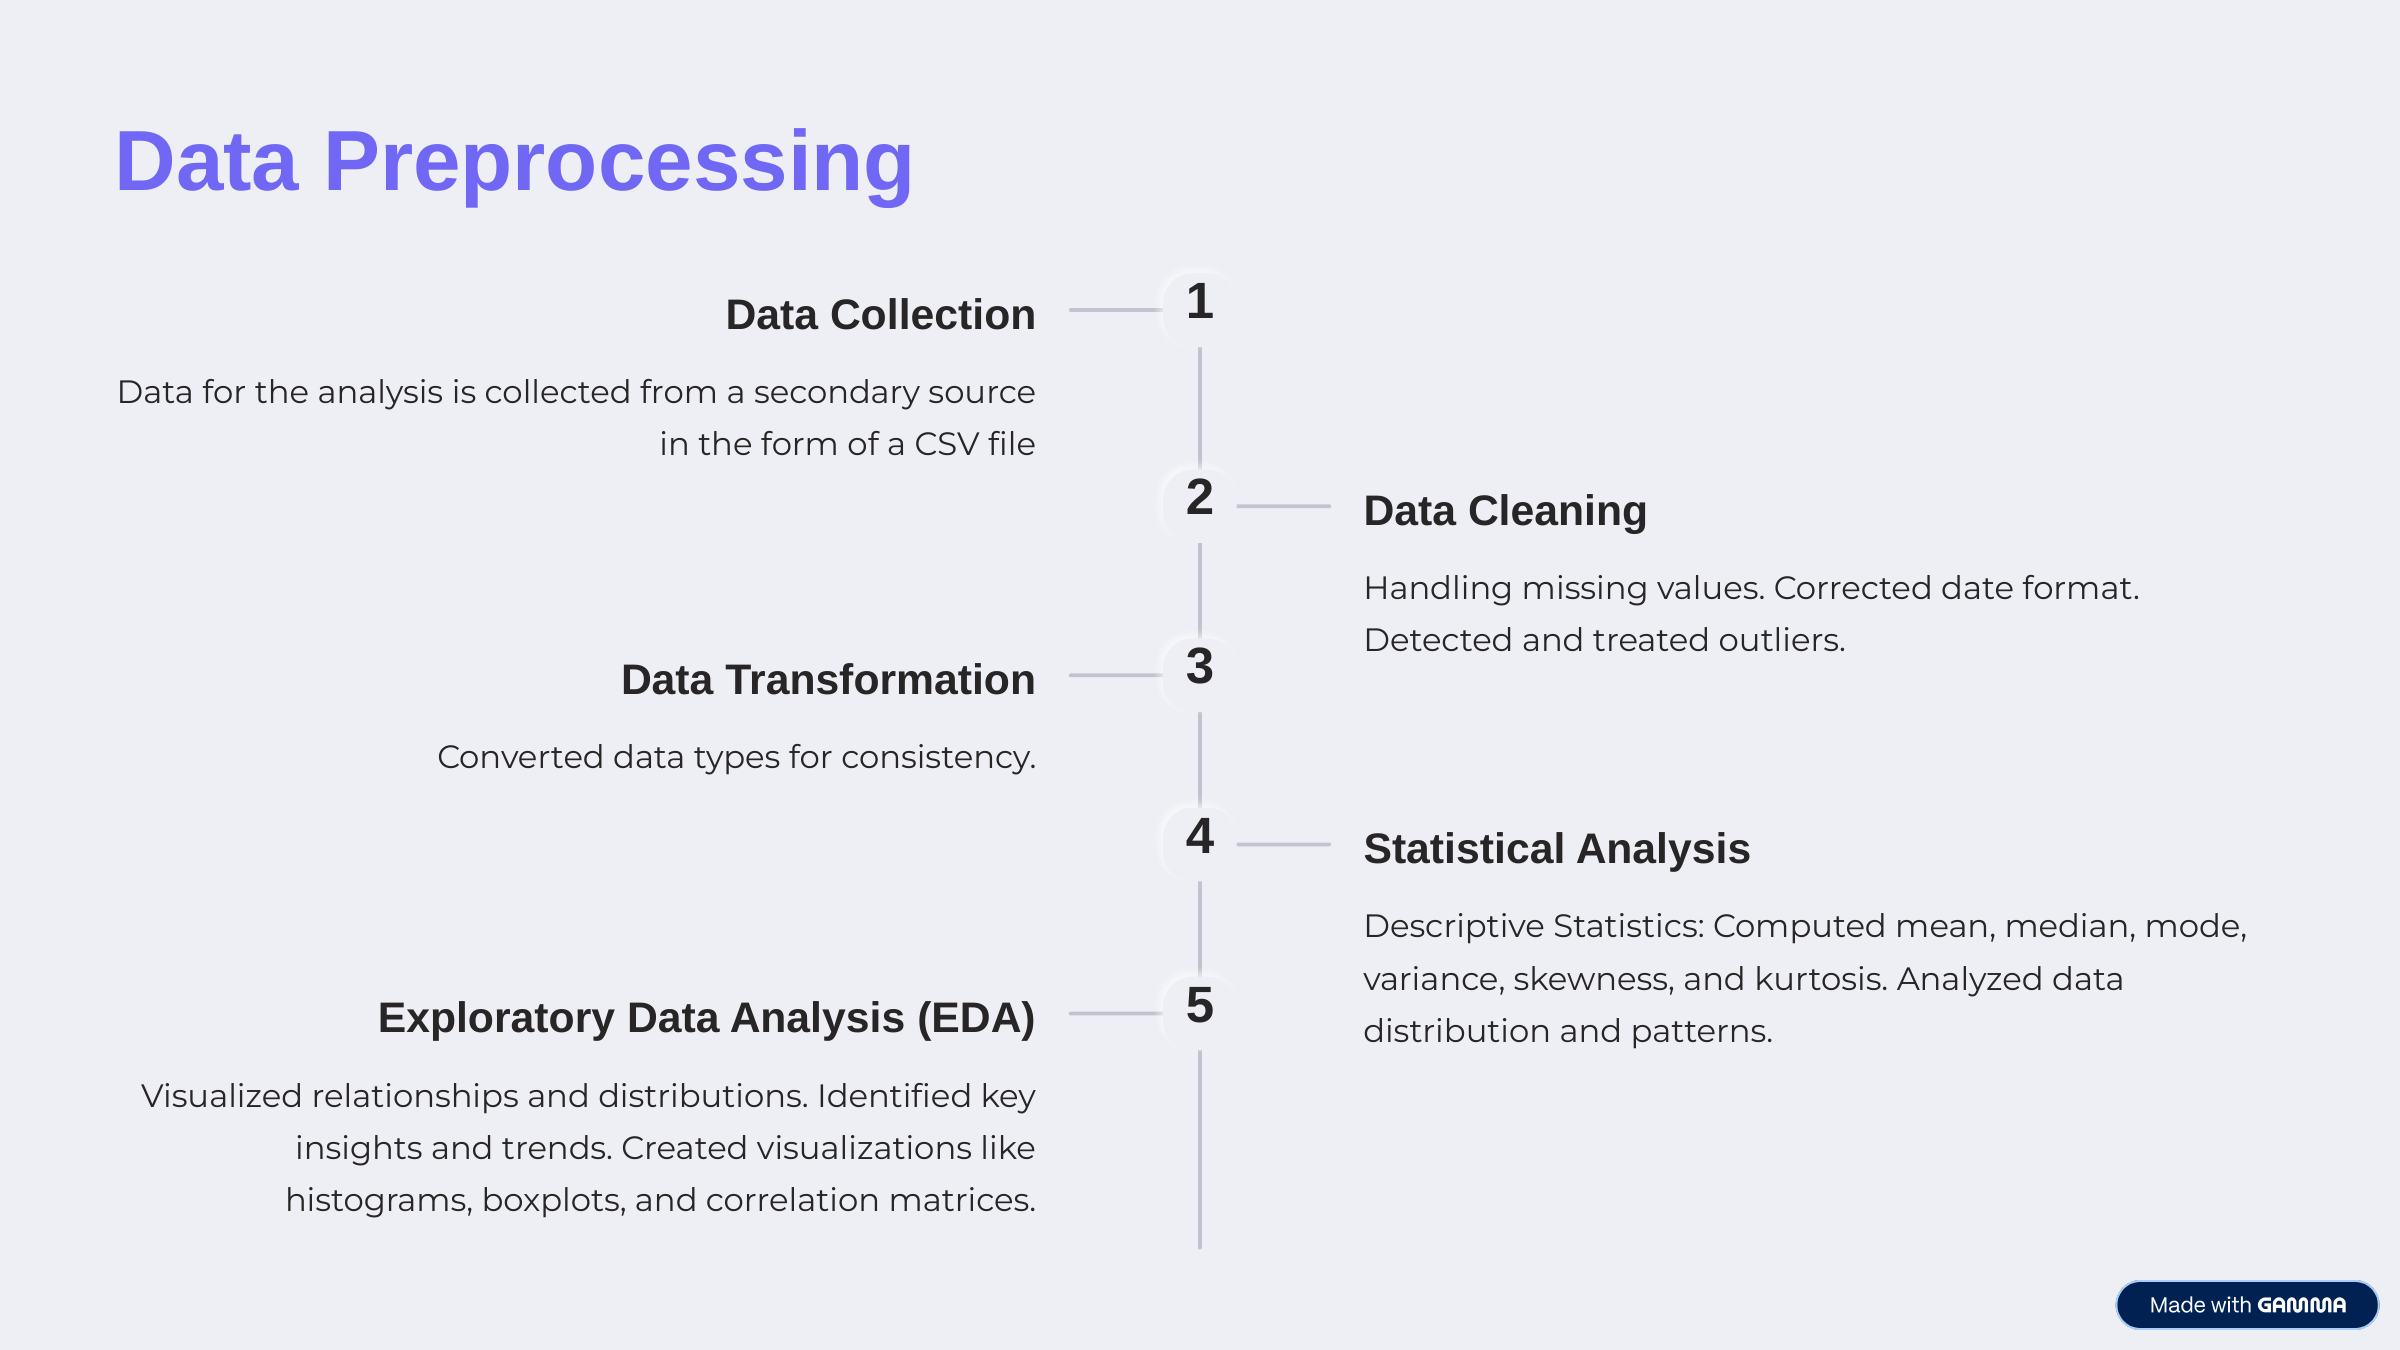

Data Preprocessing

1
Data Collection

Data for the analysis is collected from a secondary source in the form of a CSV file

2
Data Cleaning

Handling missing values. Corrected date format. Detected and treated outliers.

3
Data Transformation

Converted data types for consistency.

4
Statistical Analysis

Descriptive Statistics: Computed mean, median, mode, variance, skewness, and kurtosis. Analyzed data distribution and patterns.

5
Exploratory Data Analysis (EDA)

Visualized relationships and distributions. Identified key insights and trends. Created visualizations like histograms, boxplots, and correlation matrices.